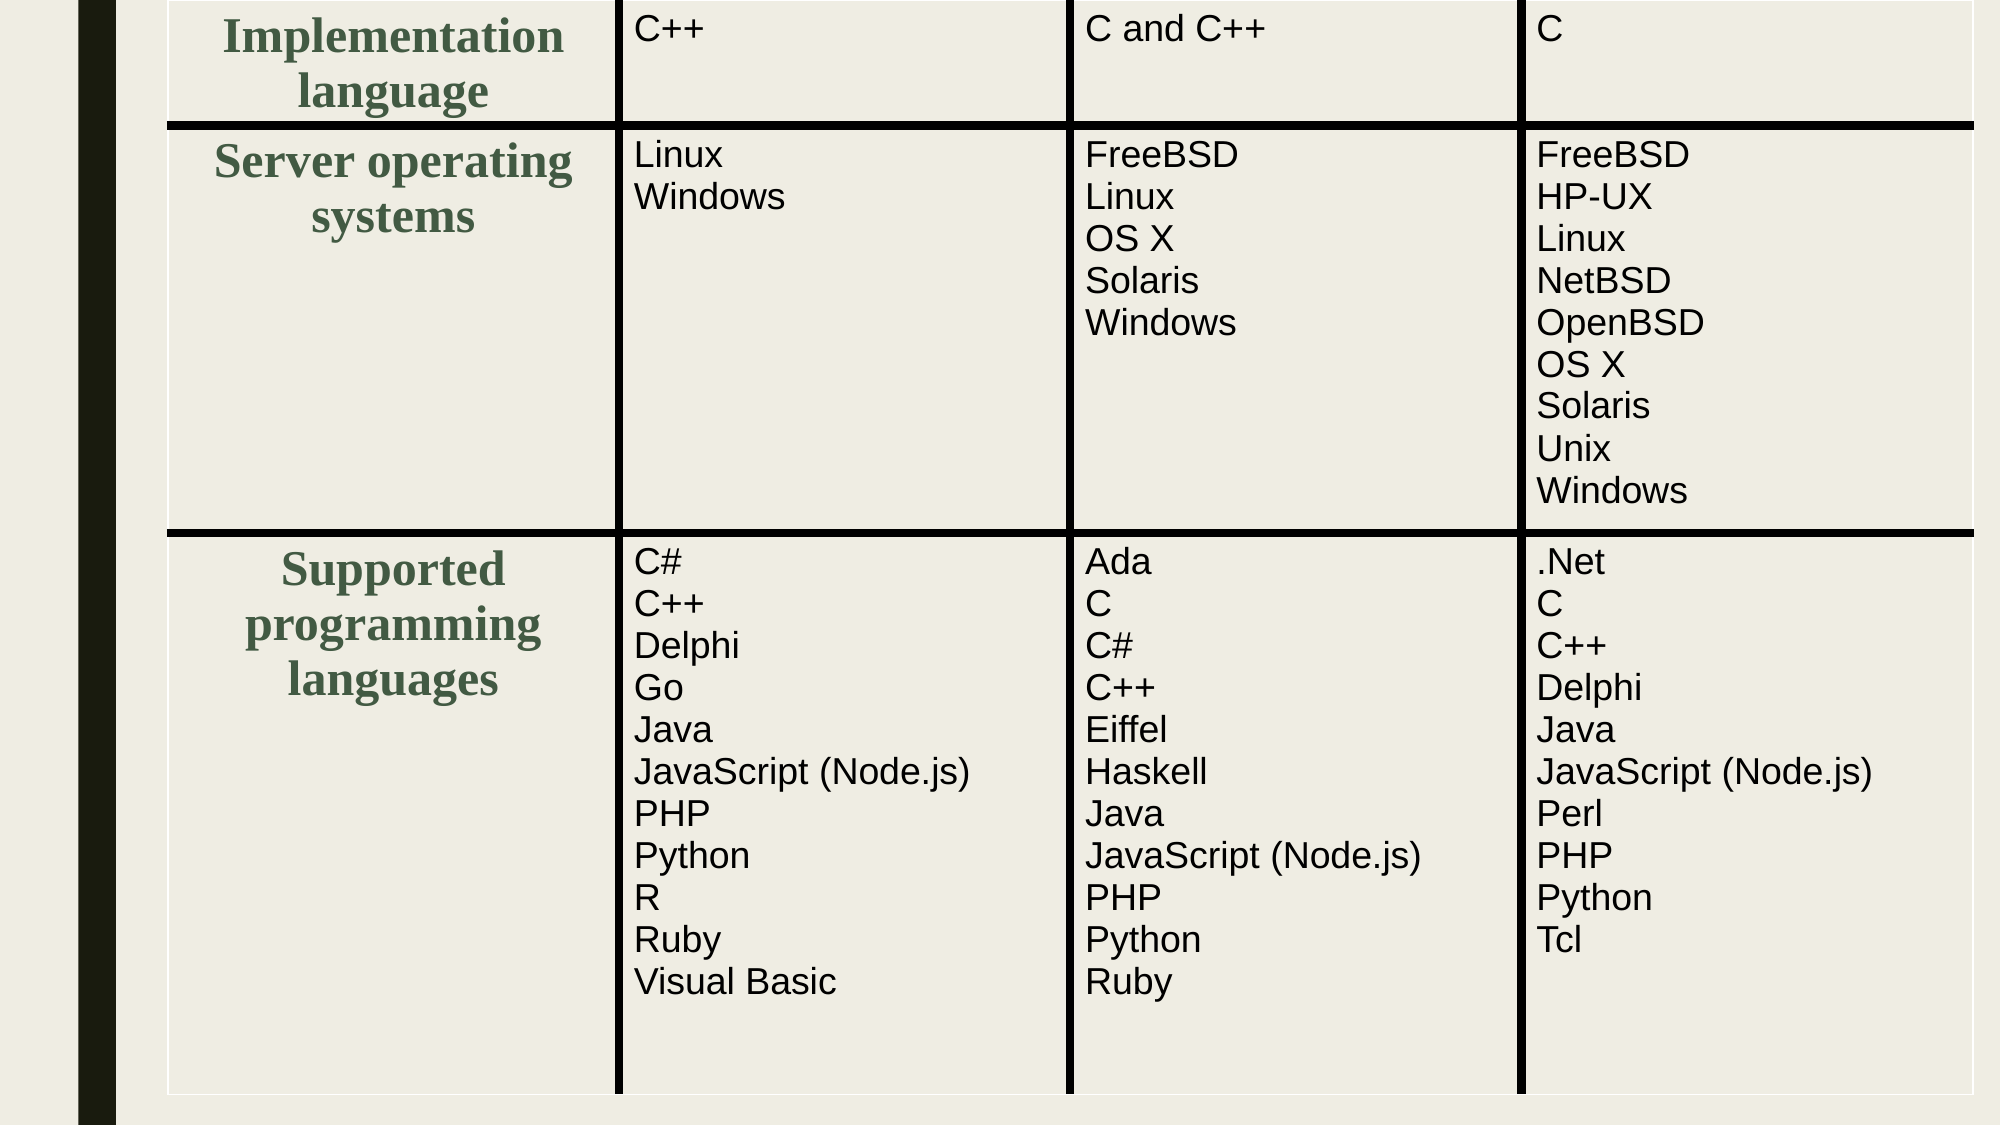

| Implementation language | C++ | C and C++ | C |
| --- | --- | --- | --- |
| Server operating systems | Linux Windows | FreeBSD Linux OS X Solaris Windows | FreeBSD HP-UX Linux NetBSD OpenBSD OS X Solaris Unix Windows |
| Supported programming languages | C# C++ Delphi Go Java JavaScript (Node.js) PHP Python R Ruby Visual Basic | Ada C C# C++ Eiffel Haskell Java JavaScript (Node.js) PHP Python Ruby | .Net C C++ Delphi Java  JavaScript (Node.js) Perl PHP Python Tcl |